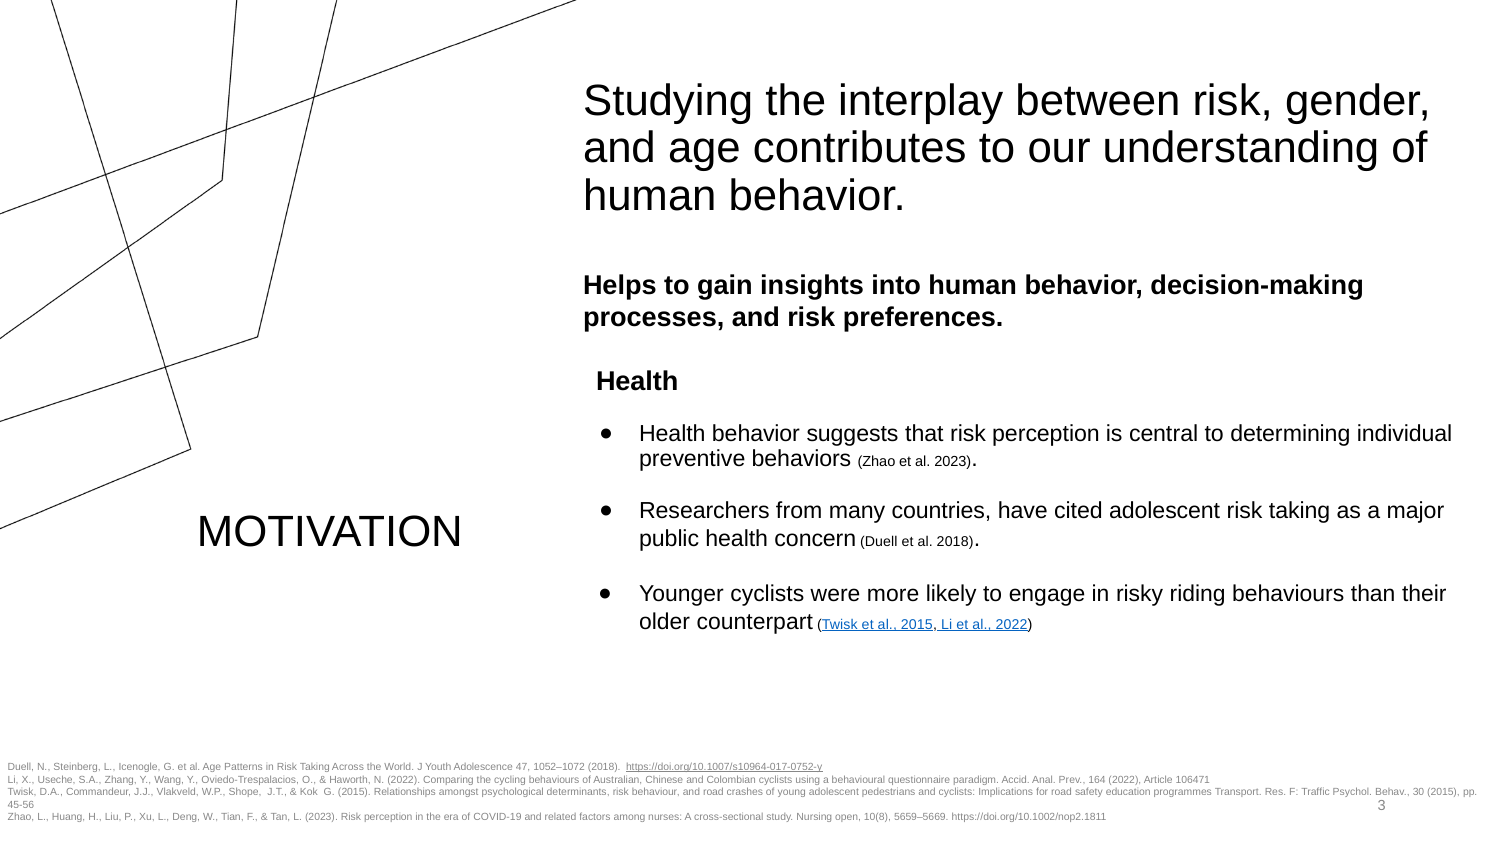

Studying the interplay between risk, gender, and age contributes to our understanding of human behavior.
Helps to gain insights into human behavior, decision-making processes, and risk preferences.
Health
Health behavior suggests that risk perception is central to determining individual preventive behaviors (Zhao et al. 2023).
Researchers from many countries, have cited adolescent risk taking as a major public health concern (Duell et al. 2018).
Younger cyclists were more likely to engage in risky riding behaviours than their older counterpart (Twisk et al., 2015, Li et al., 2022)
# MOTIVATION
Duell, N., Steinberg, L., Icenogle, G. et al. Age Patterns in Risk Taking Across the World. J Youth Adolescence 47, 1052–1072 (2018). https://doi.org/10.1007/s10964-017-0752-y
Li, X., Useche, S.A., Zhang, Y., Wang, Y., Oviedo-Trespalacios, O., & Haworth, N. (2022). Comparing the cycling behaviours of Australian, Chinese and Colombian cyclists using a behavioural questionnaire paradigm. Accid. Anal. Prev., 164 (2022), Article 106471
Twisk, D.A., Commandeur, J.J., Vlakveld, W.P., Shope,  J.T., & Kok  G. (2015). Relationships amongst psychological determinants, risk behaviour, and road crashes of young adolescent pedestrians and cyclists: Implications for road safety education programmes Transport. Res. F: Traffic Psychol. Behav., 30 (2015), pp. 45-56
Zhao, L., Huang, H., Liu, P., Xu, L., Deng, W., Tian, F., & Tan, L. (2023). Risk perception in the era of COVID-19 and related factors among nurses: A cross-sectional study. Nursing open, 10(8), 5659–5669. https://doi.org/10.1002/nop2.1811
3